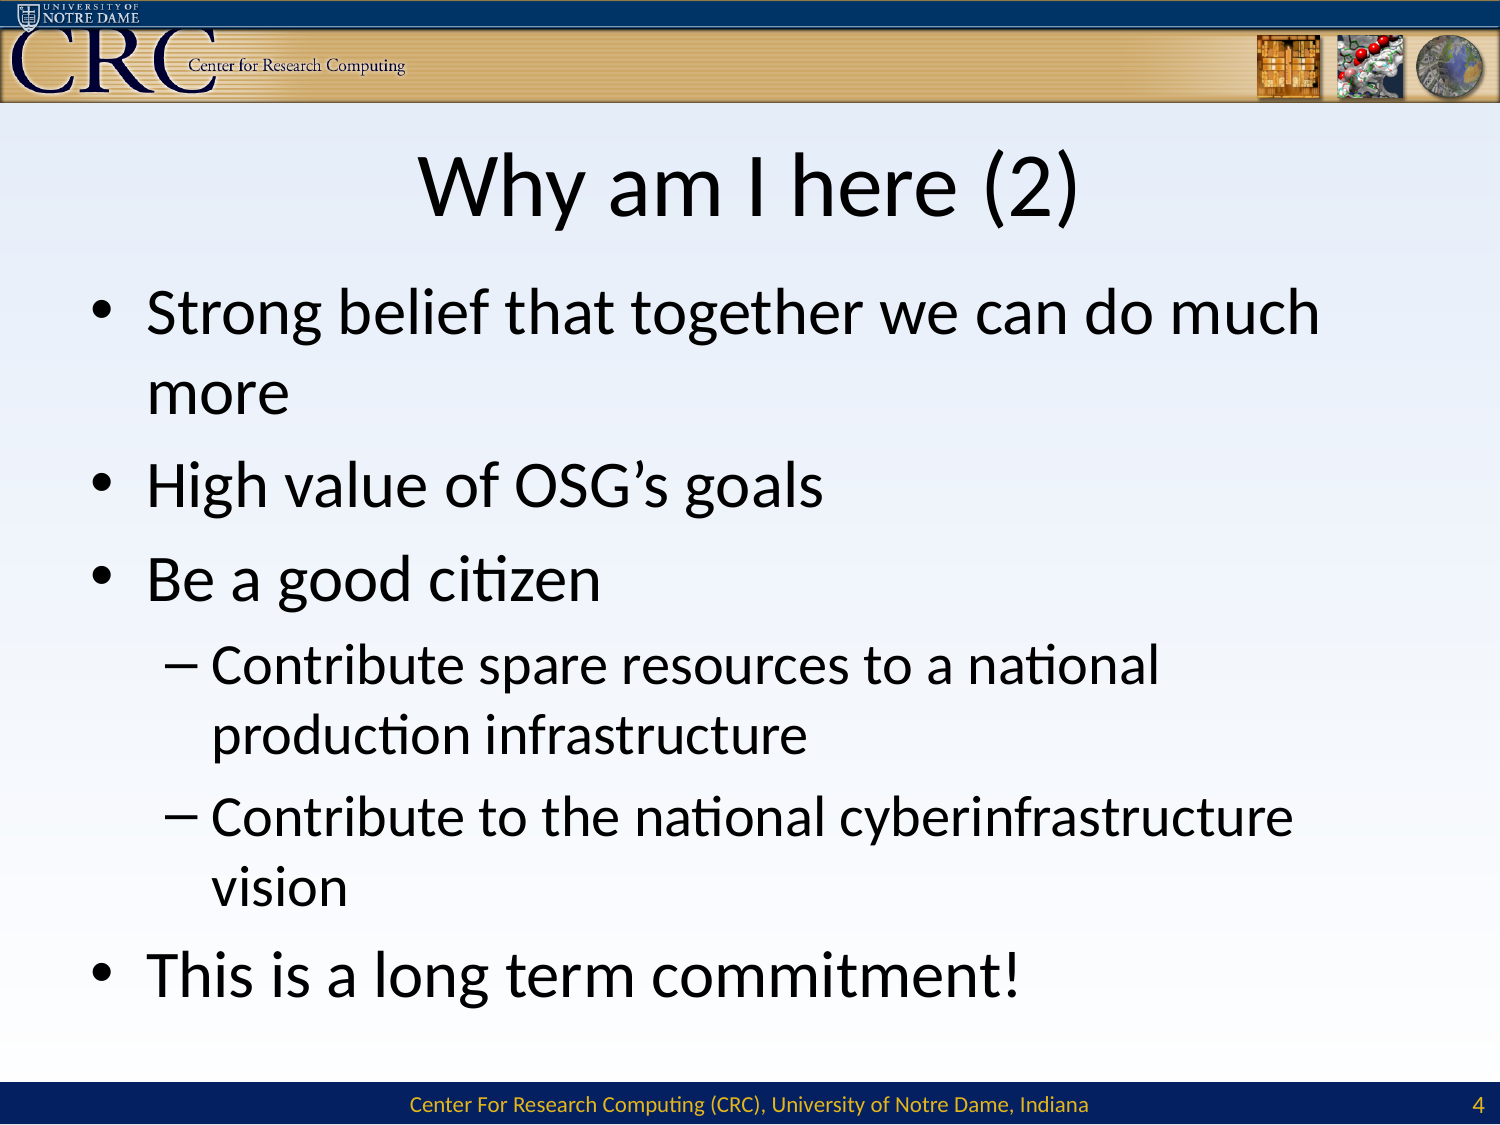

# Why am I here (2)
Strong belief that together we can do much more
High value of OSG’s goals
Be a good citizen
Contribute spare resources to a national production infrastructure
Contribute to the national cyberinfrastructure vision
This is a long term commitment!

4